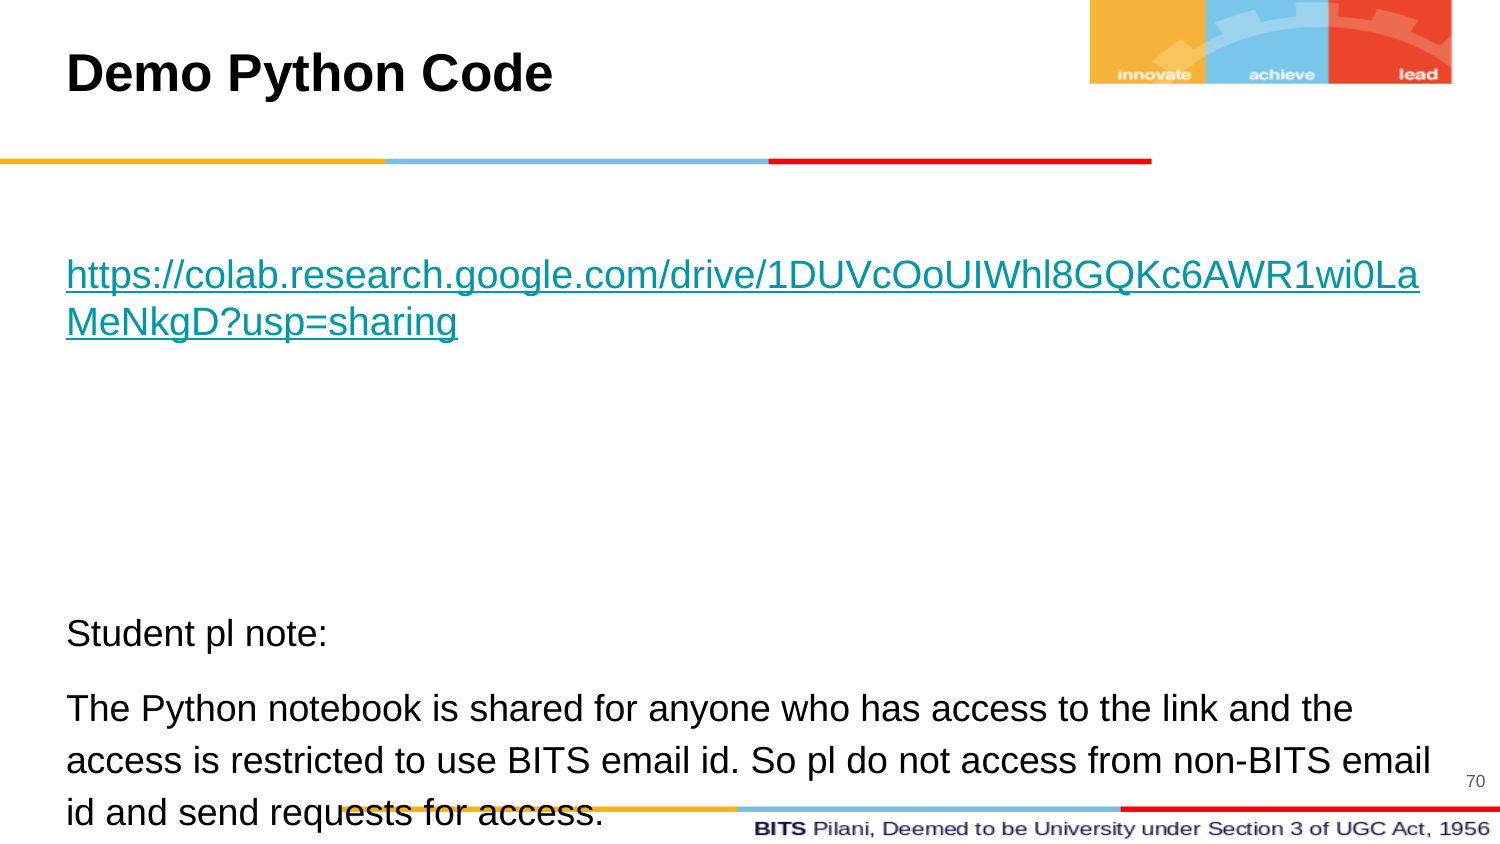

# Demo Python Code

https://colab.research.google.com/drive/1DUVcOoUIWhl8GQKc6AWR1wi0LaMeNkgD?usp=sharing

Student pl note:
The Python notebook is shared for anyone who has access to the link and the access is restricted to use BITS email id. So pl do not access from non-BITS email id and send requests for access.
70